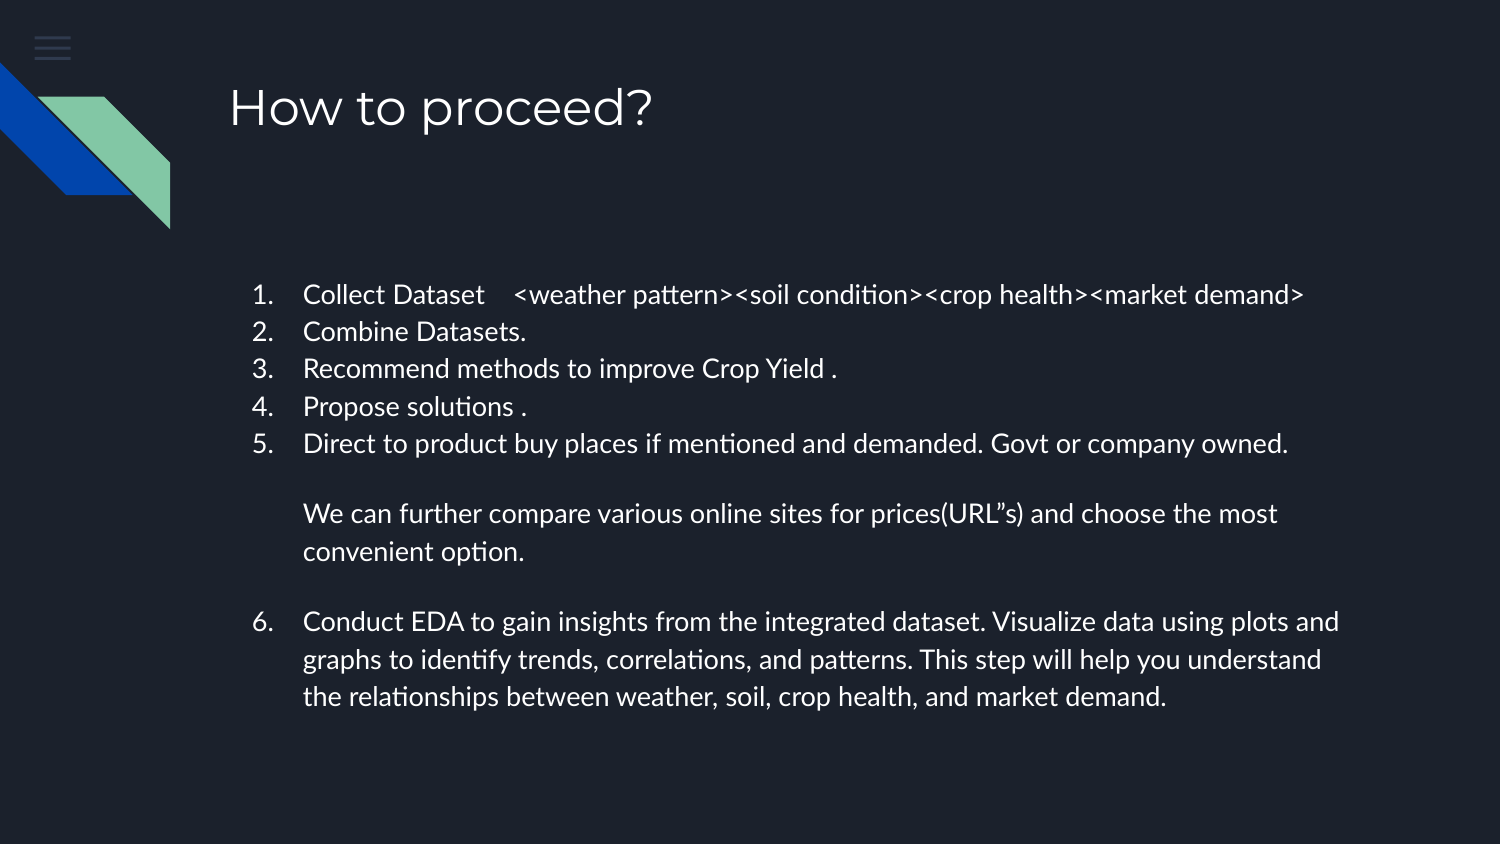

# How to proceed?
Collect Dataset    <weather pattern><soil condition><crop health><market demand>
Combine Datasets.
Recommend methods to improve Crop Yield .
Propose solutions .
Direct to product buy places if mentioned and demanded. Govt or company owned.
We can further compare various online sites for prices(URL”s) and choose the most convenient option.
Conduct EDA to gain insights from the integrated dataset. Visualize data using plots and graphs to identify trends, correlations, and patterns. This step will help you understand the relationships between weather, soil, crop health, and market demand.